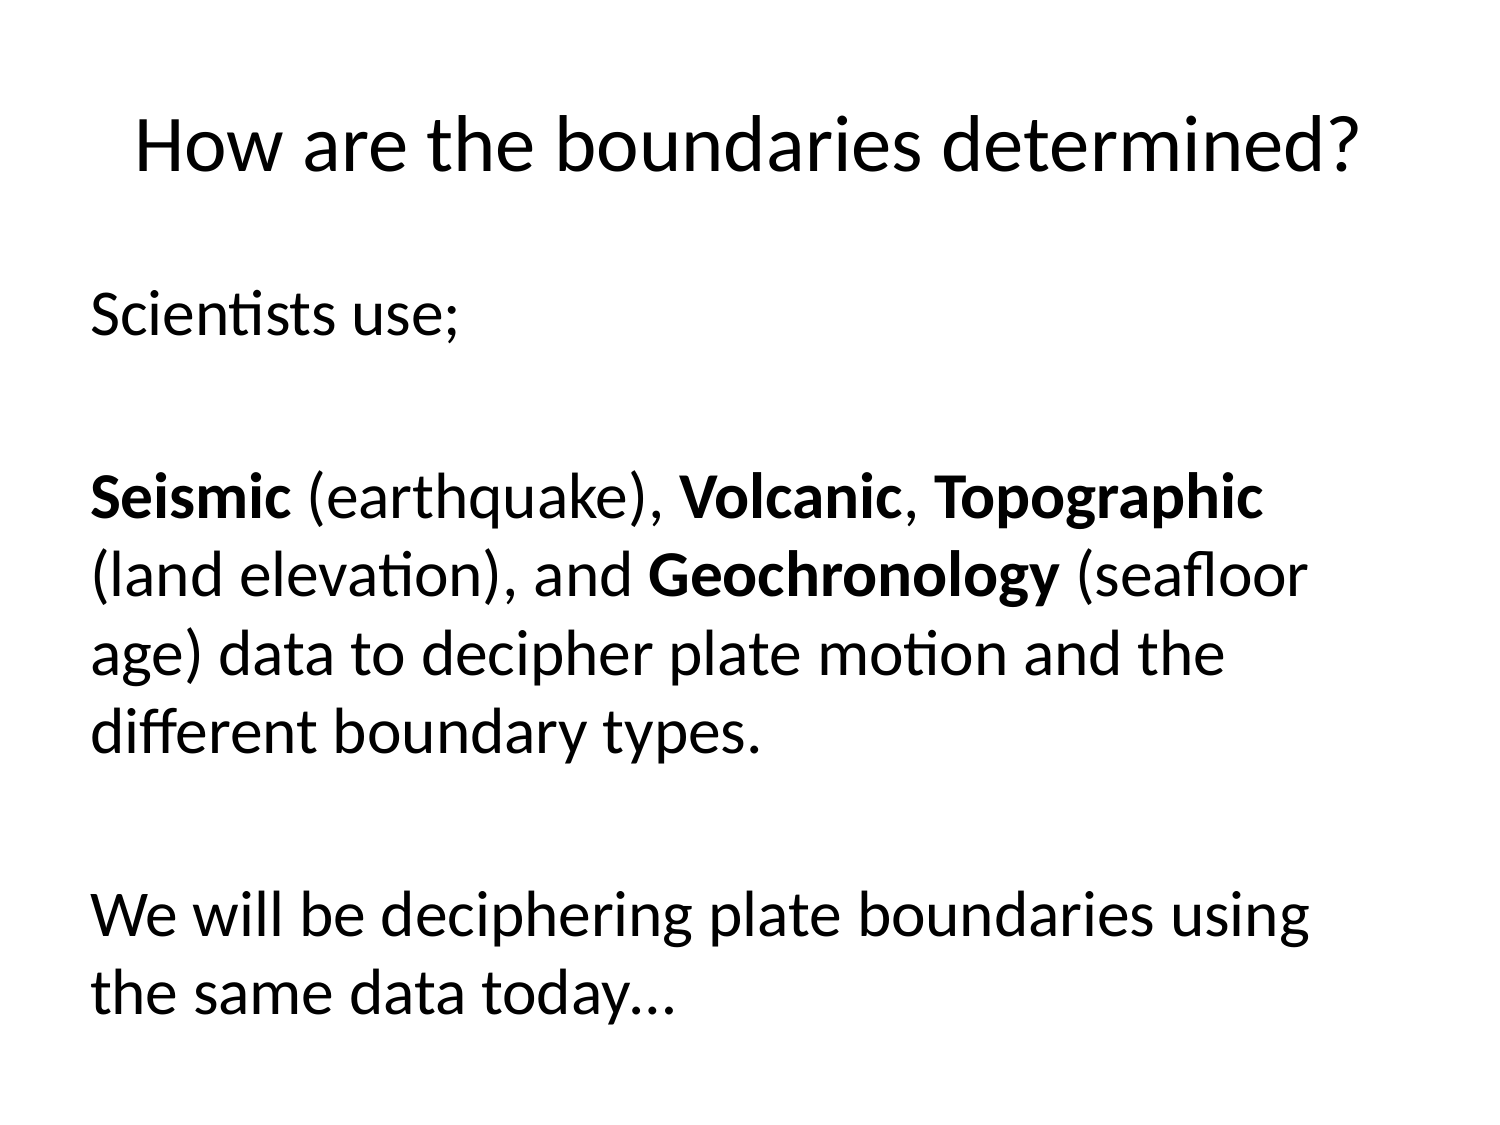

# How are the boundaries determined?
Scientists use;

Seismic (earthquake), Volcanic, Topographic (land elevation), and Geochronology (seafloor age) data to decipher plate motion and the different boundary types.

We will be deciphering plate boundaries using the same data today…